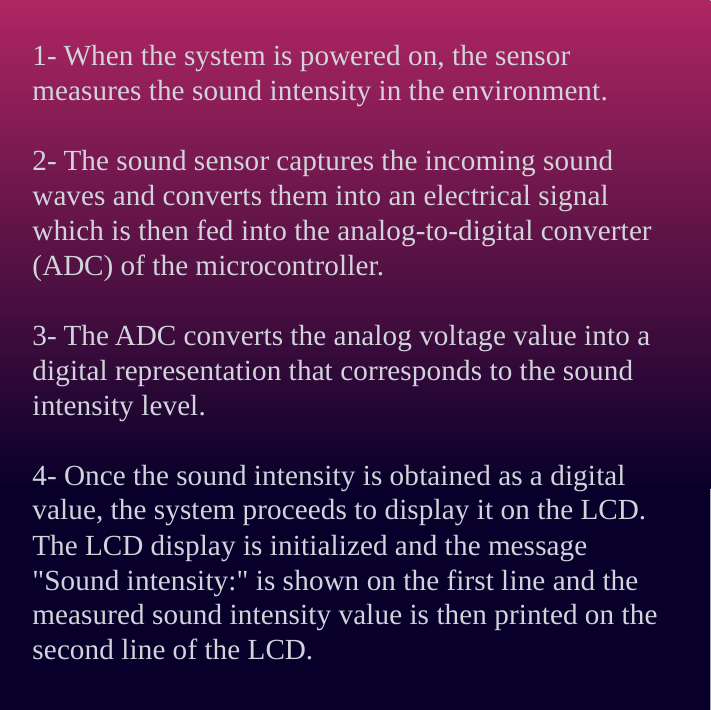

1- When the system is powered on, the sensor measures the sound intensity in the environment.

2- The sound sensor captures the incoming sound waves and converts them into an electrical signal which is then fed into the analog-to-digital converter (ADC) of the microcontroller.

3- The ADC converts the analog voltage value into a digital representation that corresponds to the sound intensity level.

4- Once the sound intensity is obtained as a digital value, the system proceeds to display it on the LCD. The LCD display is initialized and the message "Sound intensity:" is shown on the first line and the measured sound intensity value is then printed on the second line of the LCD.